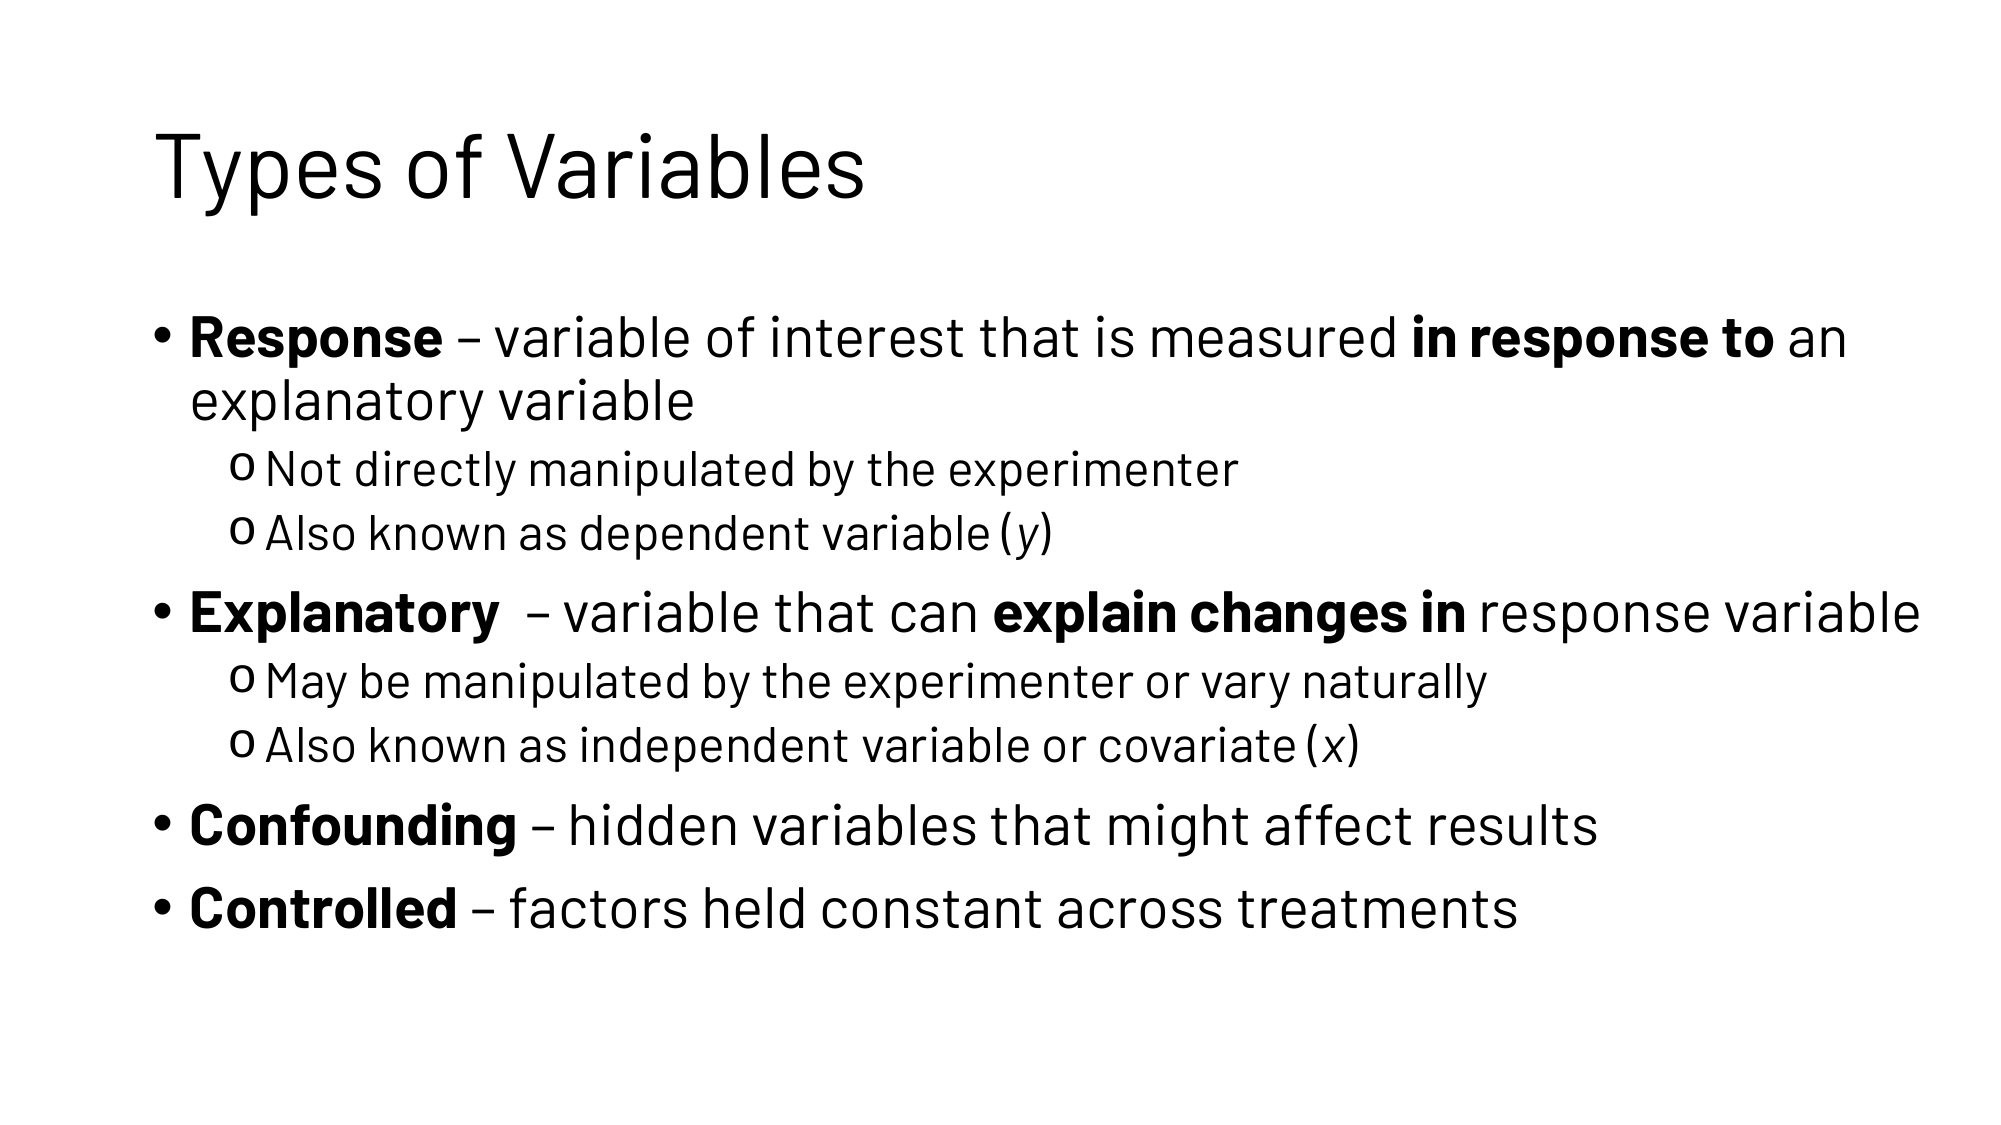

# Types of Variables
Response – variable of interest that is measured in response to an explanatory variable
Not directly manipulated by the experimenter
Also known as dependent variable (y)
Explanatory  – variable that can explain changes in response variable
May be manipulated by the experimenter or vary naturally
Also known as independent variable or covariate (x)
Confounding – hidden variables that might affect results
Controlled – factors held constant across treatments